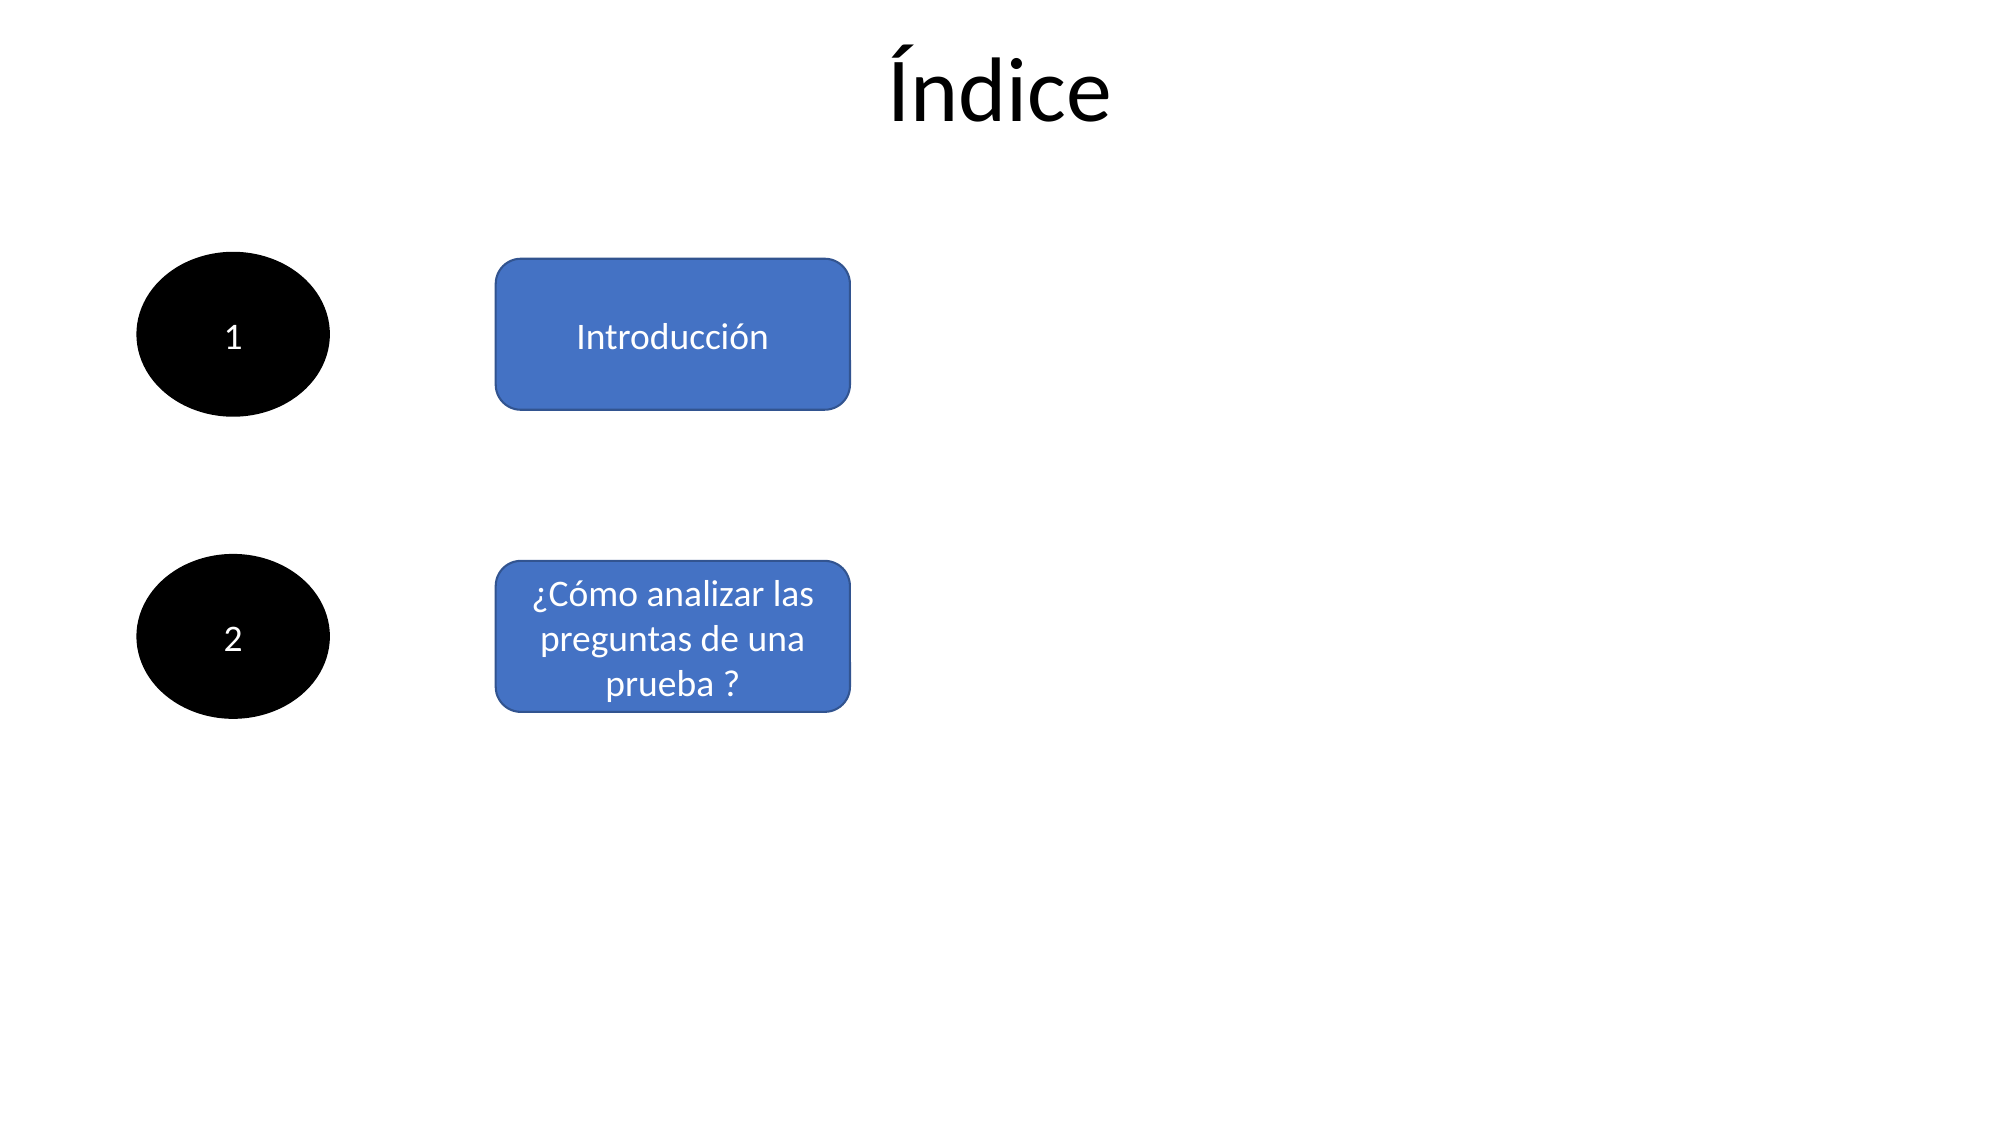

# Índice
1
Introducción
2
¿Cómo analizar las preguntas de una prueba ?